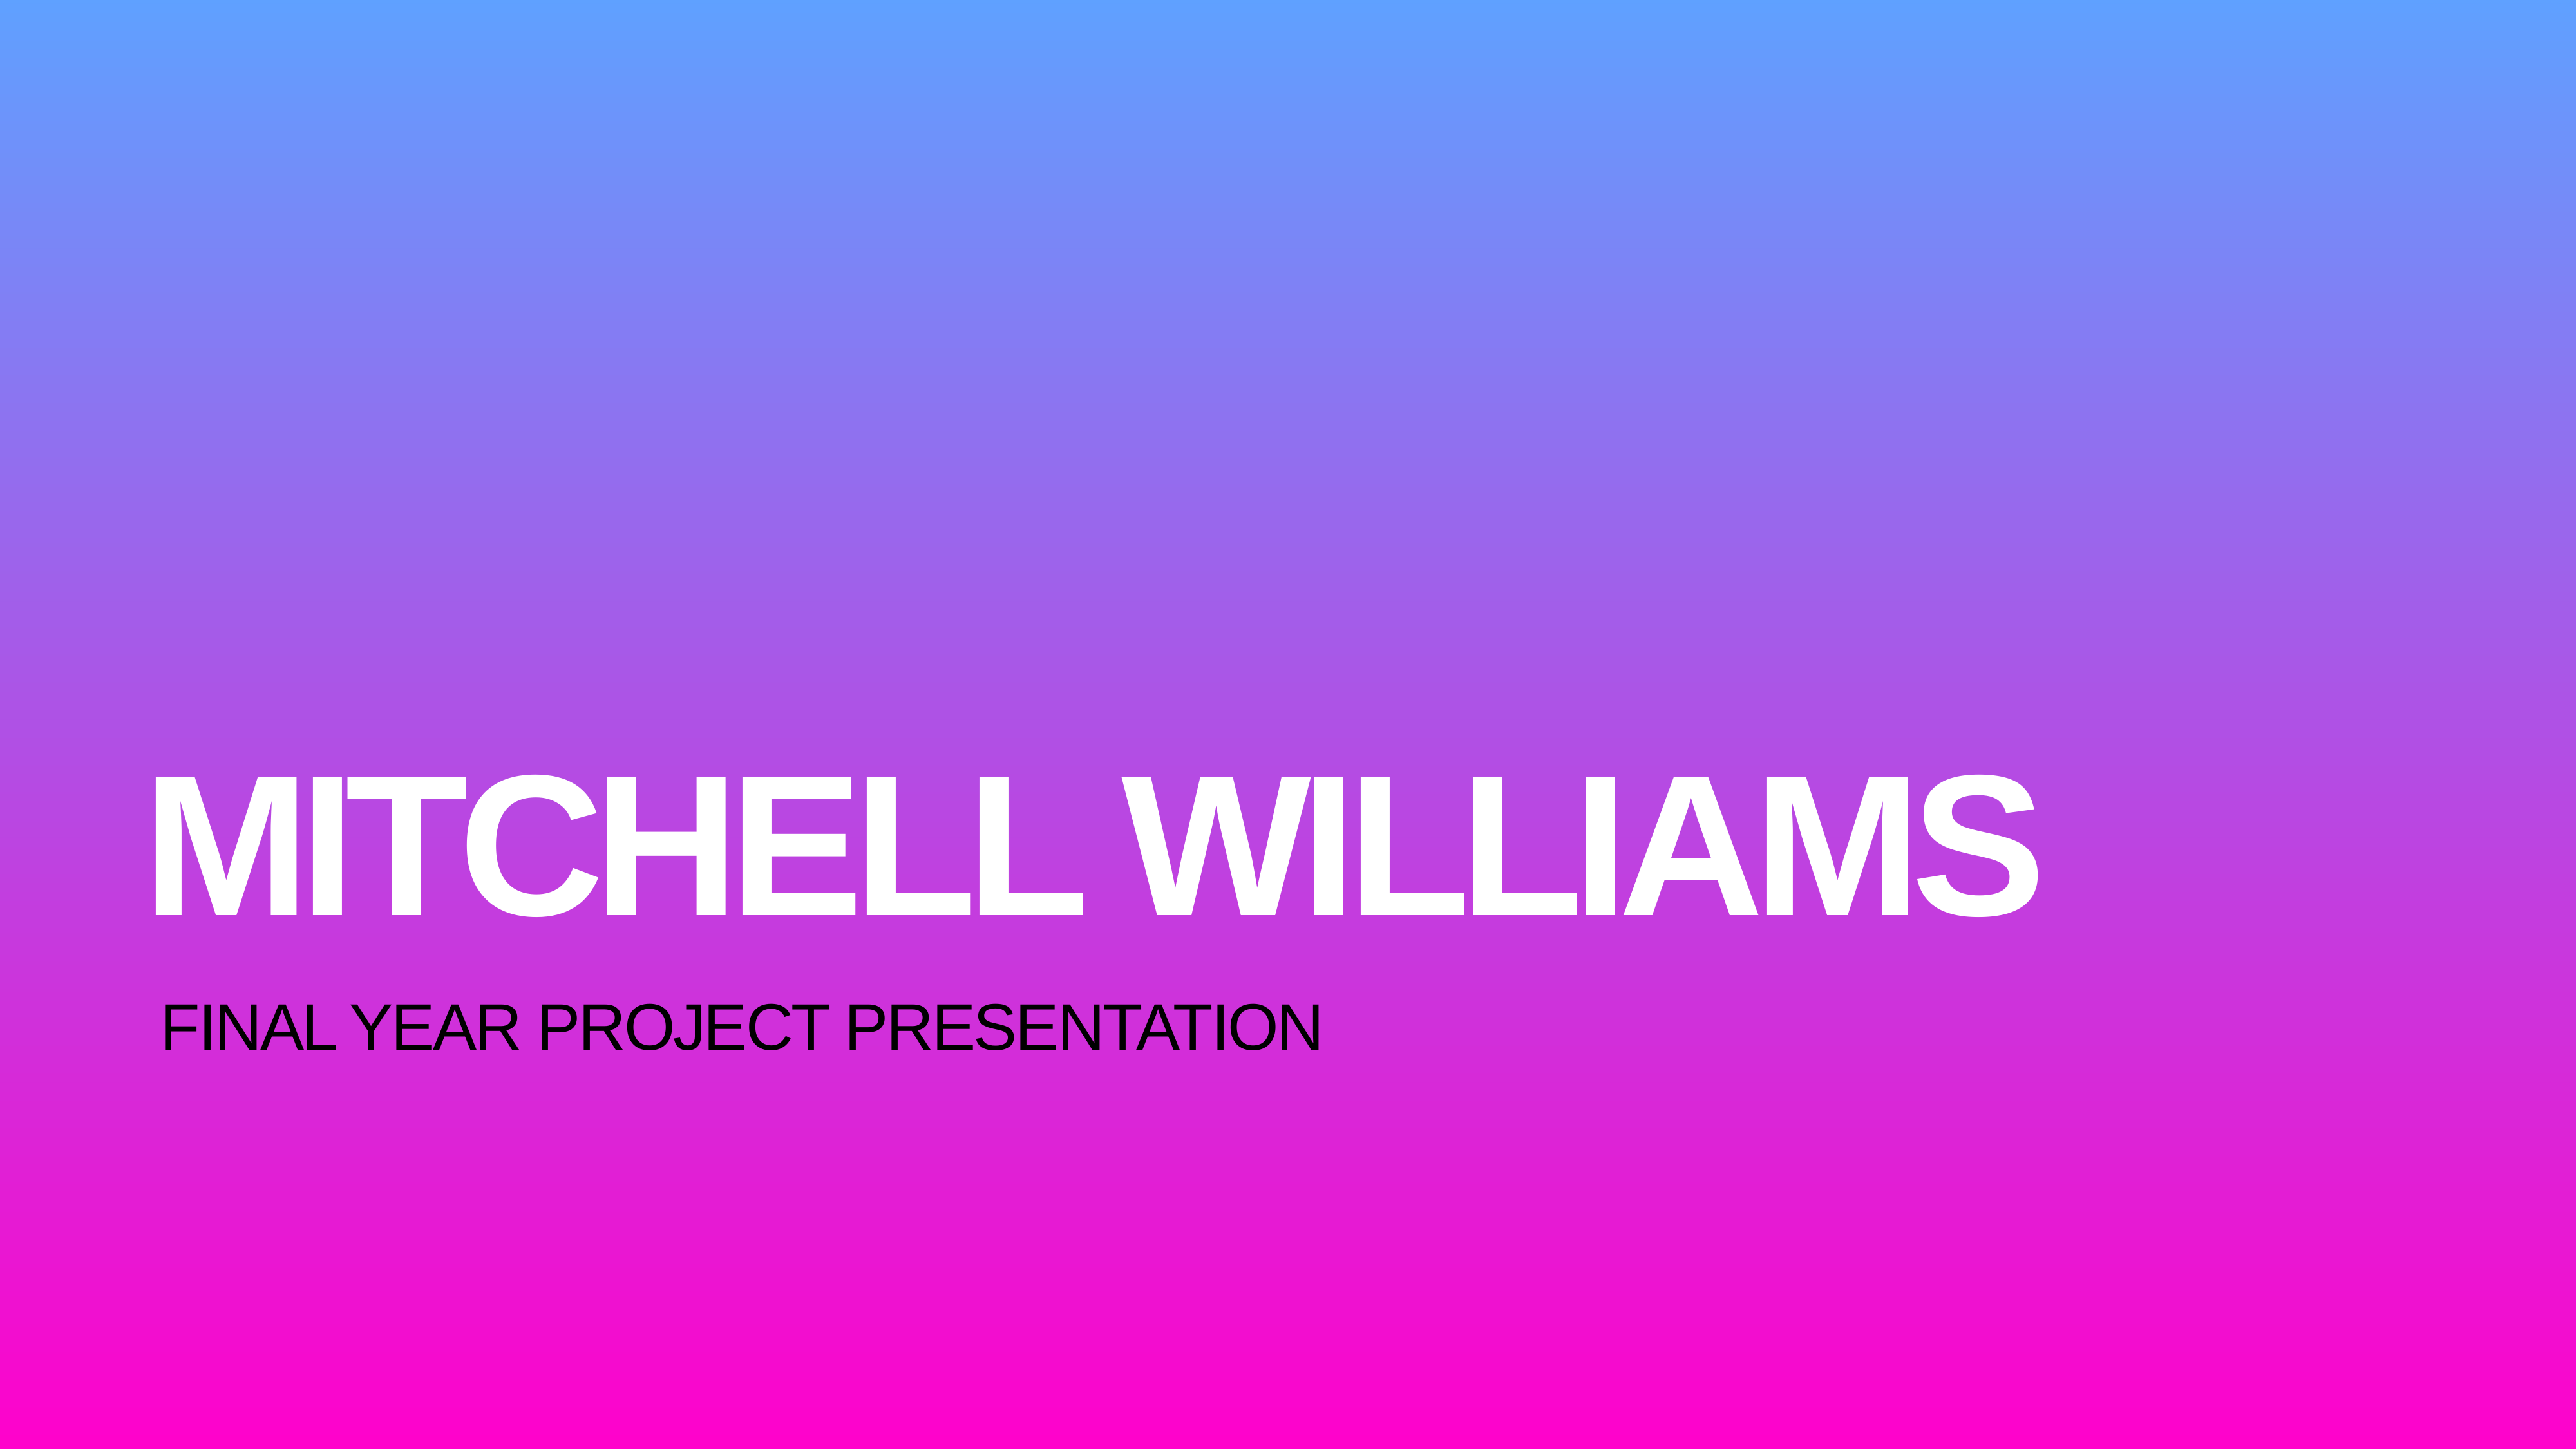

# Mitchell Williams
FINAL YEAR PROJECT PRESENTATION